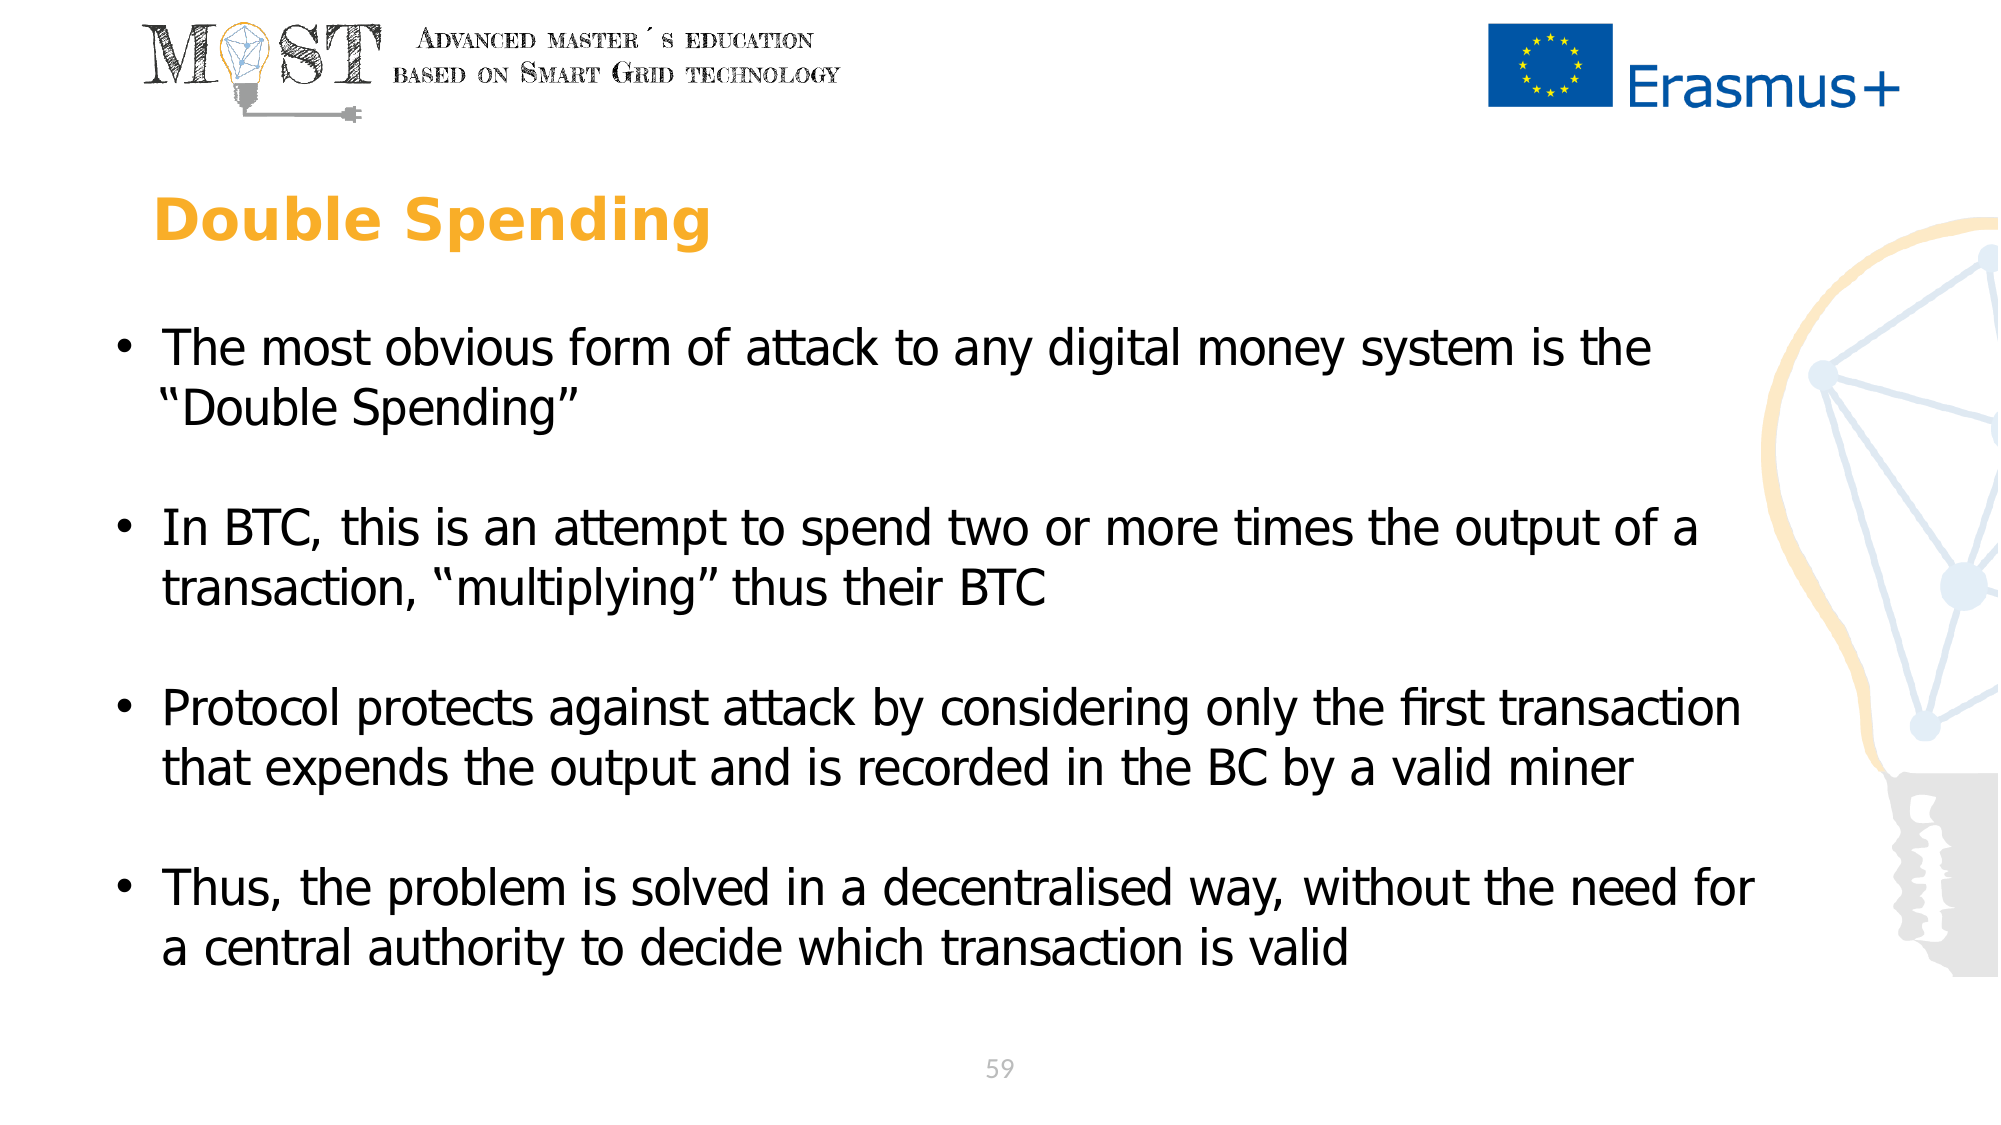

# Double Spending
The most obvious form of attack to any digital money system is the “Double Spending”

In BTC, this is an attempt to spend two or more times the output of a transaction, “multiplying” thus their BTC

Protocol protects against attack by considering only the first transaction that expends the output and is recorded in the BC by a valid miner

Thus, the problem is solved in a decentralised way, without the need for a central authority to decide which transaction is valid
59